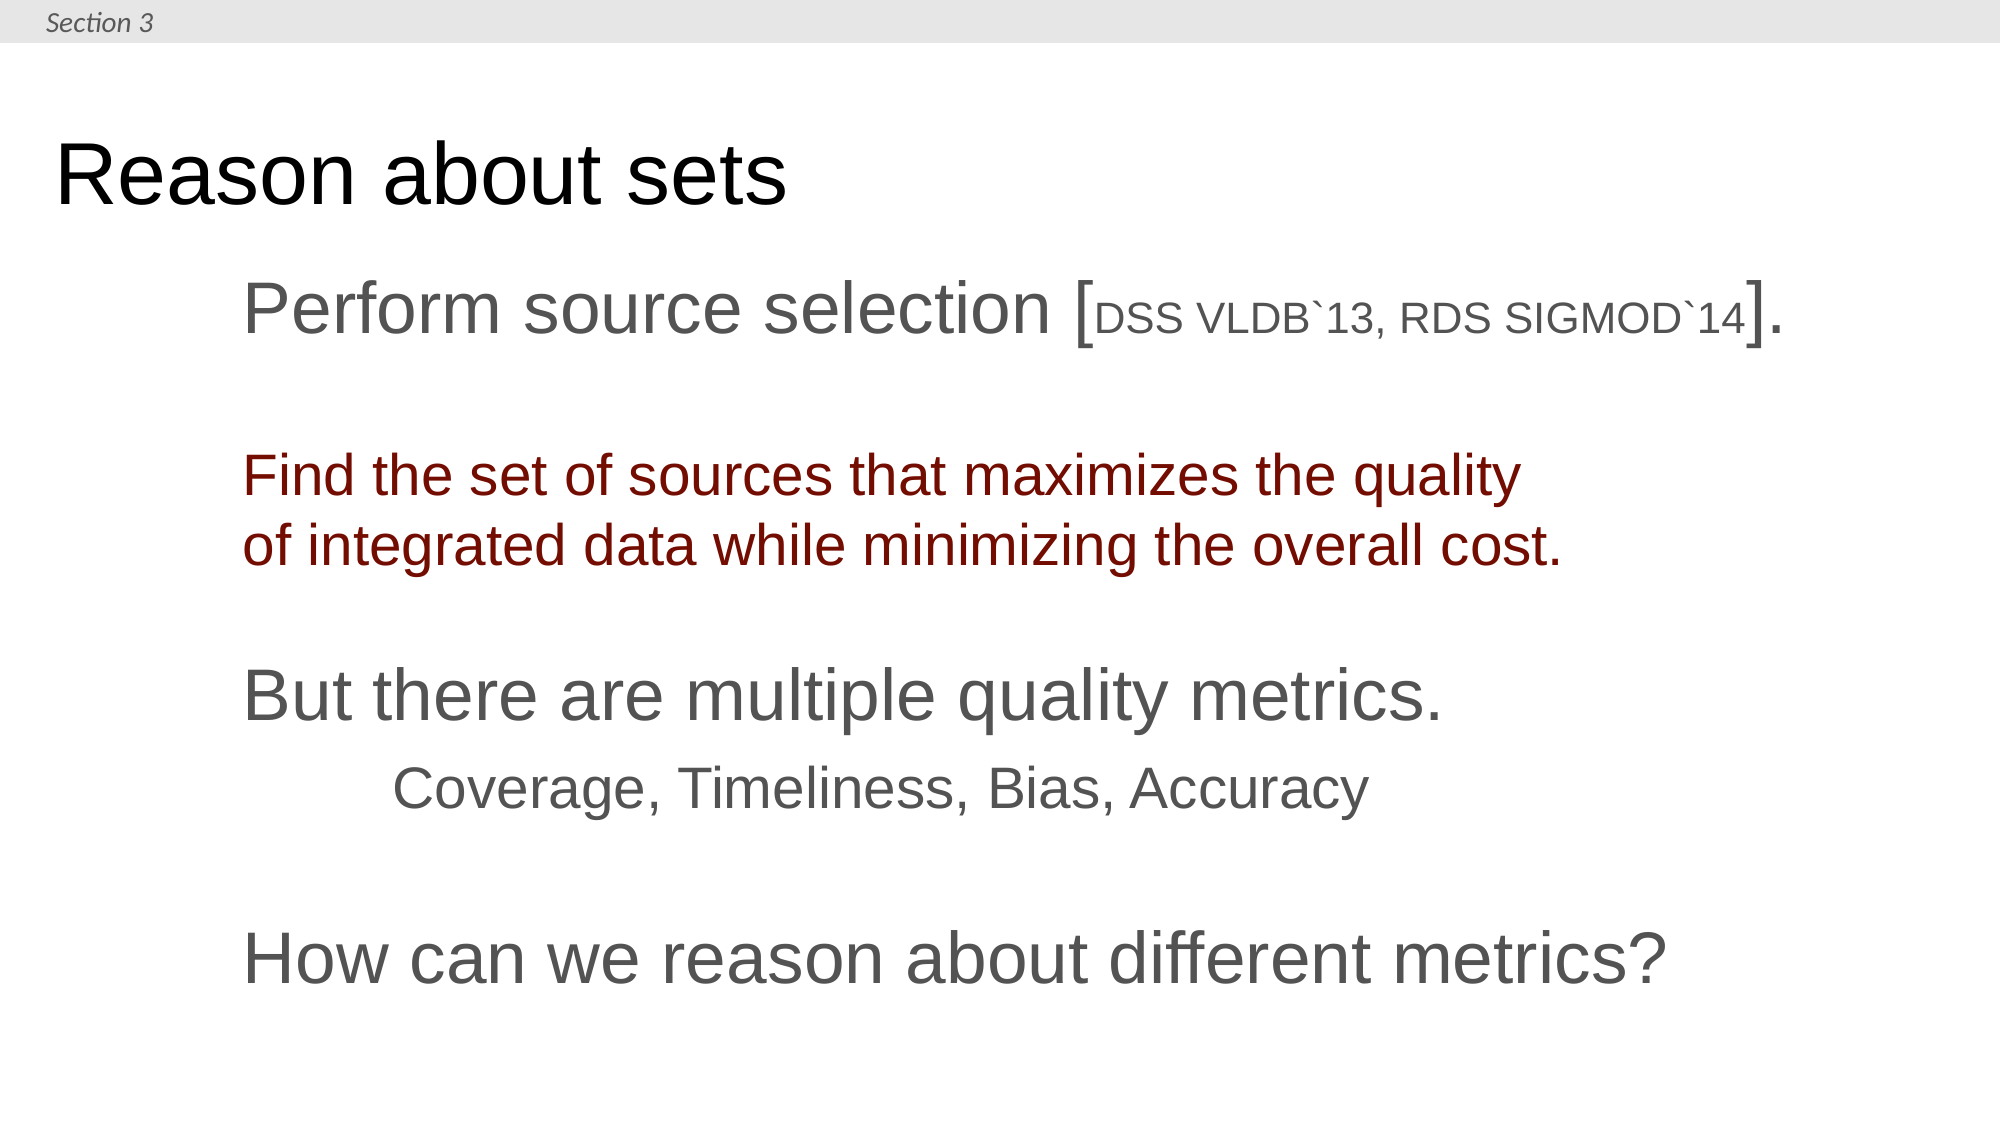

Section 3
# Reason about sets
Perform source selection [DSS VLDB`13, RDS SIGMOD`14].

Find the set of sources that maximizes the quality
of integrated data while minimizing the overall cost.

But there are multiple quality metrics.
	Coverage, Timeliness, Bias, Accuracy

How can we reason about different metrics?